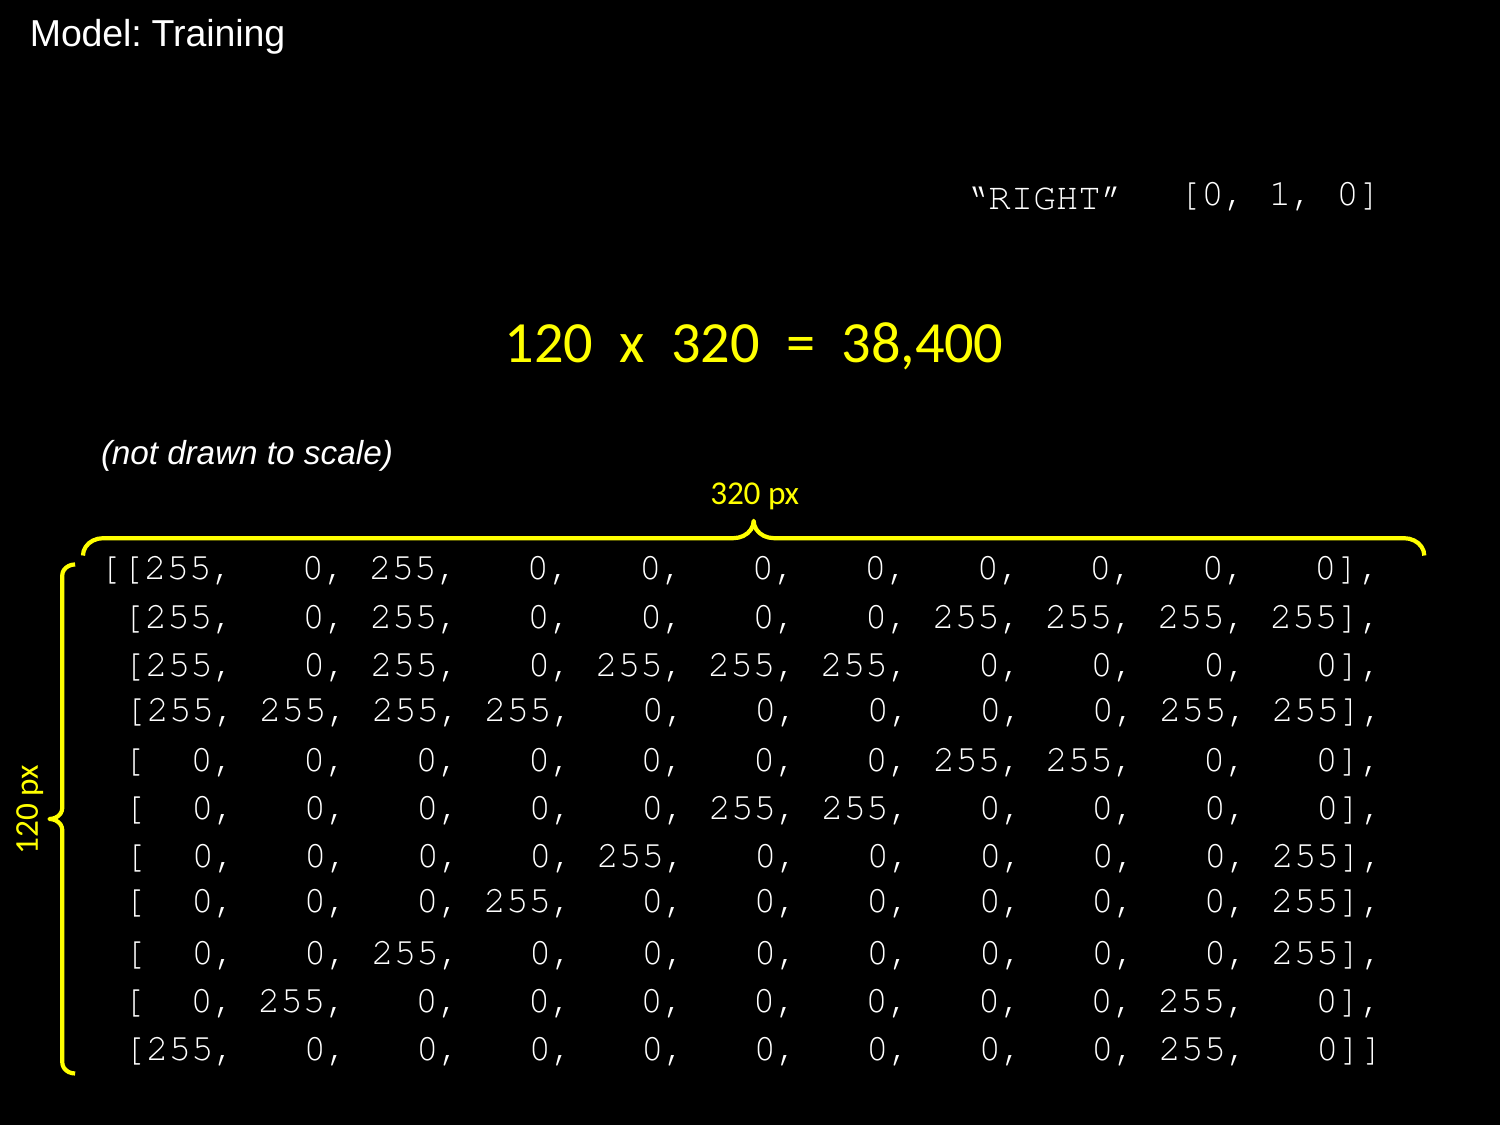

Model: Training
[0, 1, 0]
“RIGHT”
120  x  320  =  38,400
(not drawn to scale)
320 px
[[255,   0, 255,   0,   0,   0,   0,   0,   0,   0,   0],

 [255,   0, 255,   0,   0,   0,   0, 255, 255, 255, 255],
 [255,   0, 255,   0, 255, 255, 255,   0,   0,   0,   0],
 [255, 255, 255, 255,   0,   0,   0,   0,   0, 255, 255],
 [  0,   0,   0,   0,   0,   0,   0, 255, 255,   0,   0],
120 px
 [  0,   0,   0,   0,   0, 255, 255,   0,   0,   0,   0],
 [  0,   0,   0,   0, 255,   0,   0,   0,   0,   0, 255],
 [  0,   0,   0, 255,   0,   0,   0,   0,   0,   0, 255],
 [  0,   0, 255,   0,   0,   0,   0,   0,   0,   0, 255],
 [  0, 255,   0,   0,   0,   0,   0,   0,   0, 255,   0],
 [255,   0,   0,   0,   0,   0,   0,   0,   0, 255,   0]]